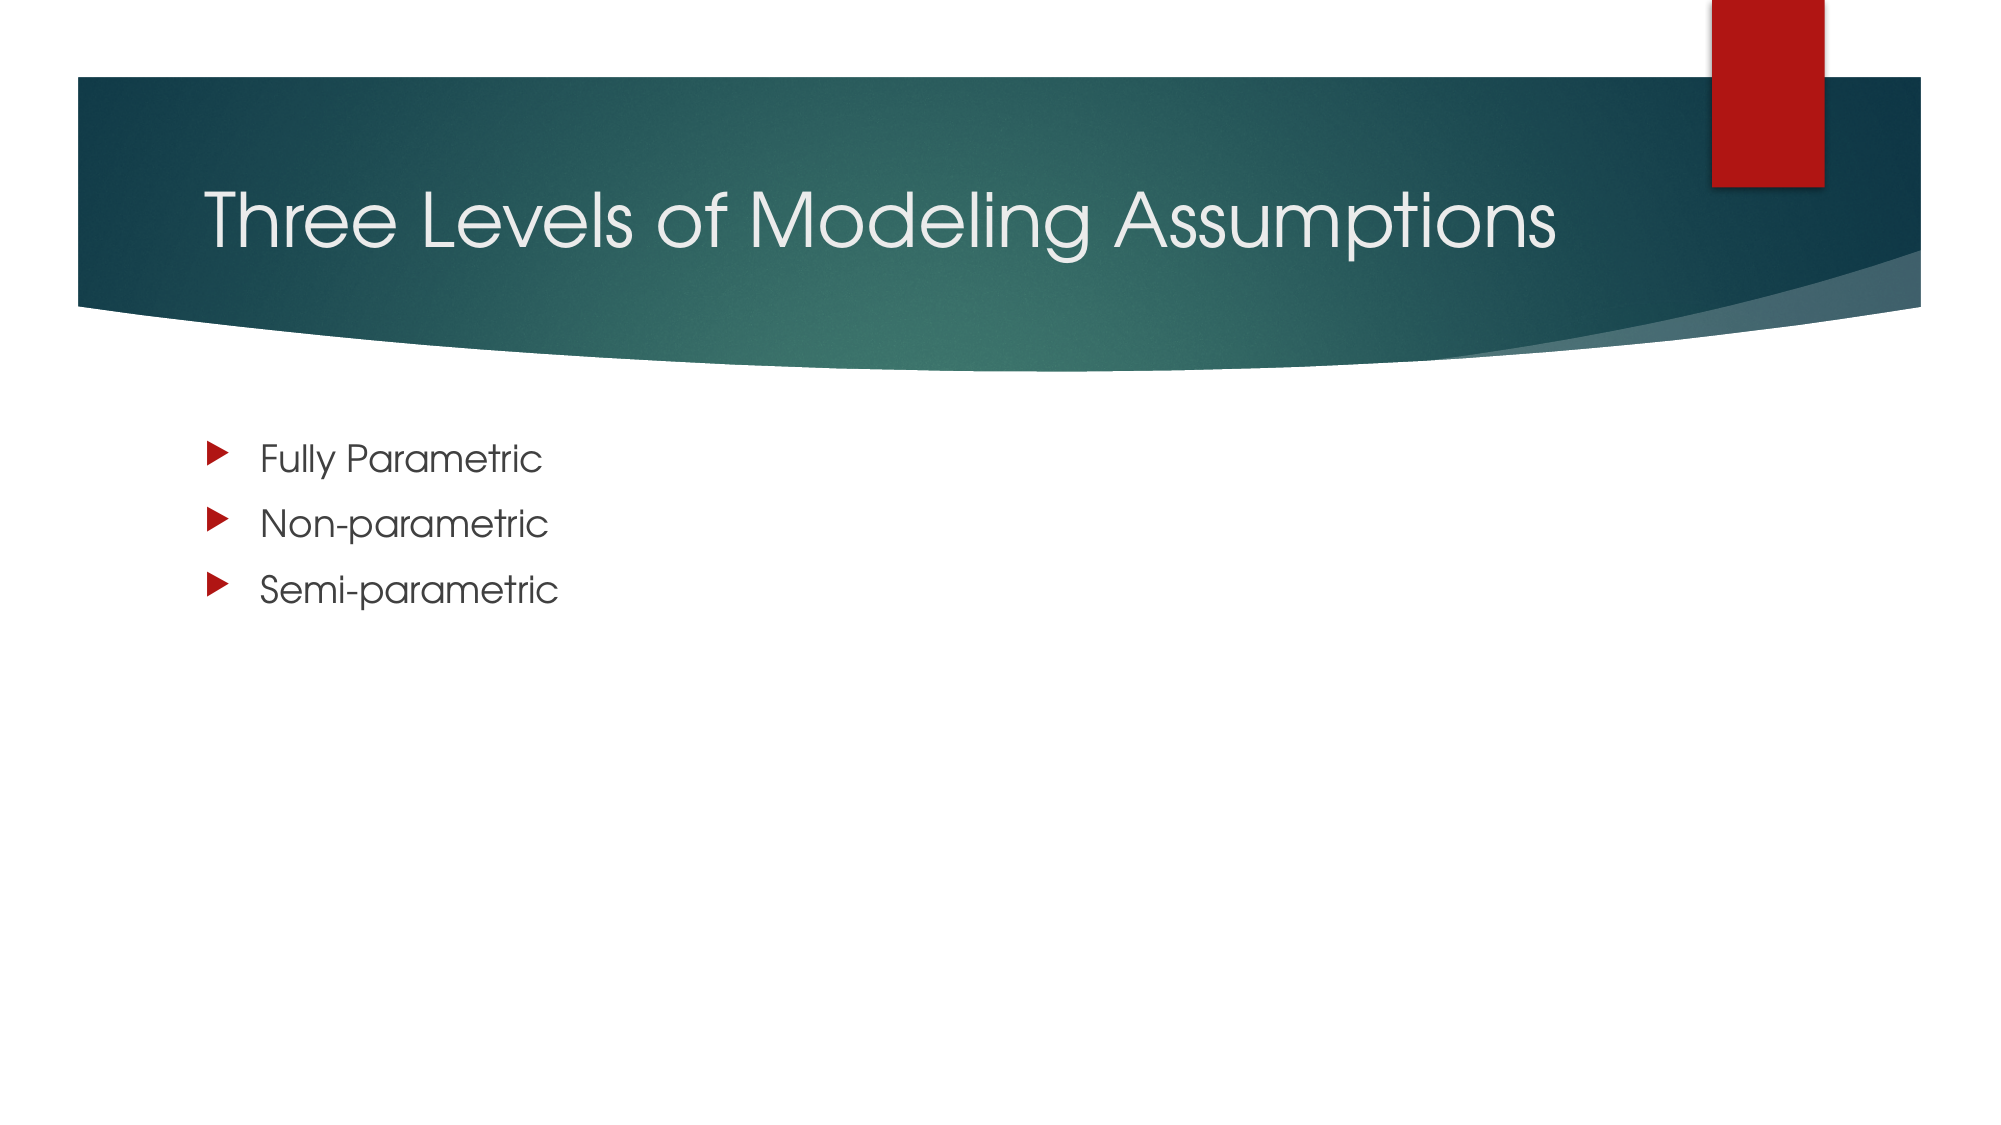

# Three Levels of Modeling Assumptions
Fully Parametric
Non-parametric
Semi-parametric